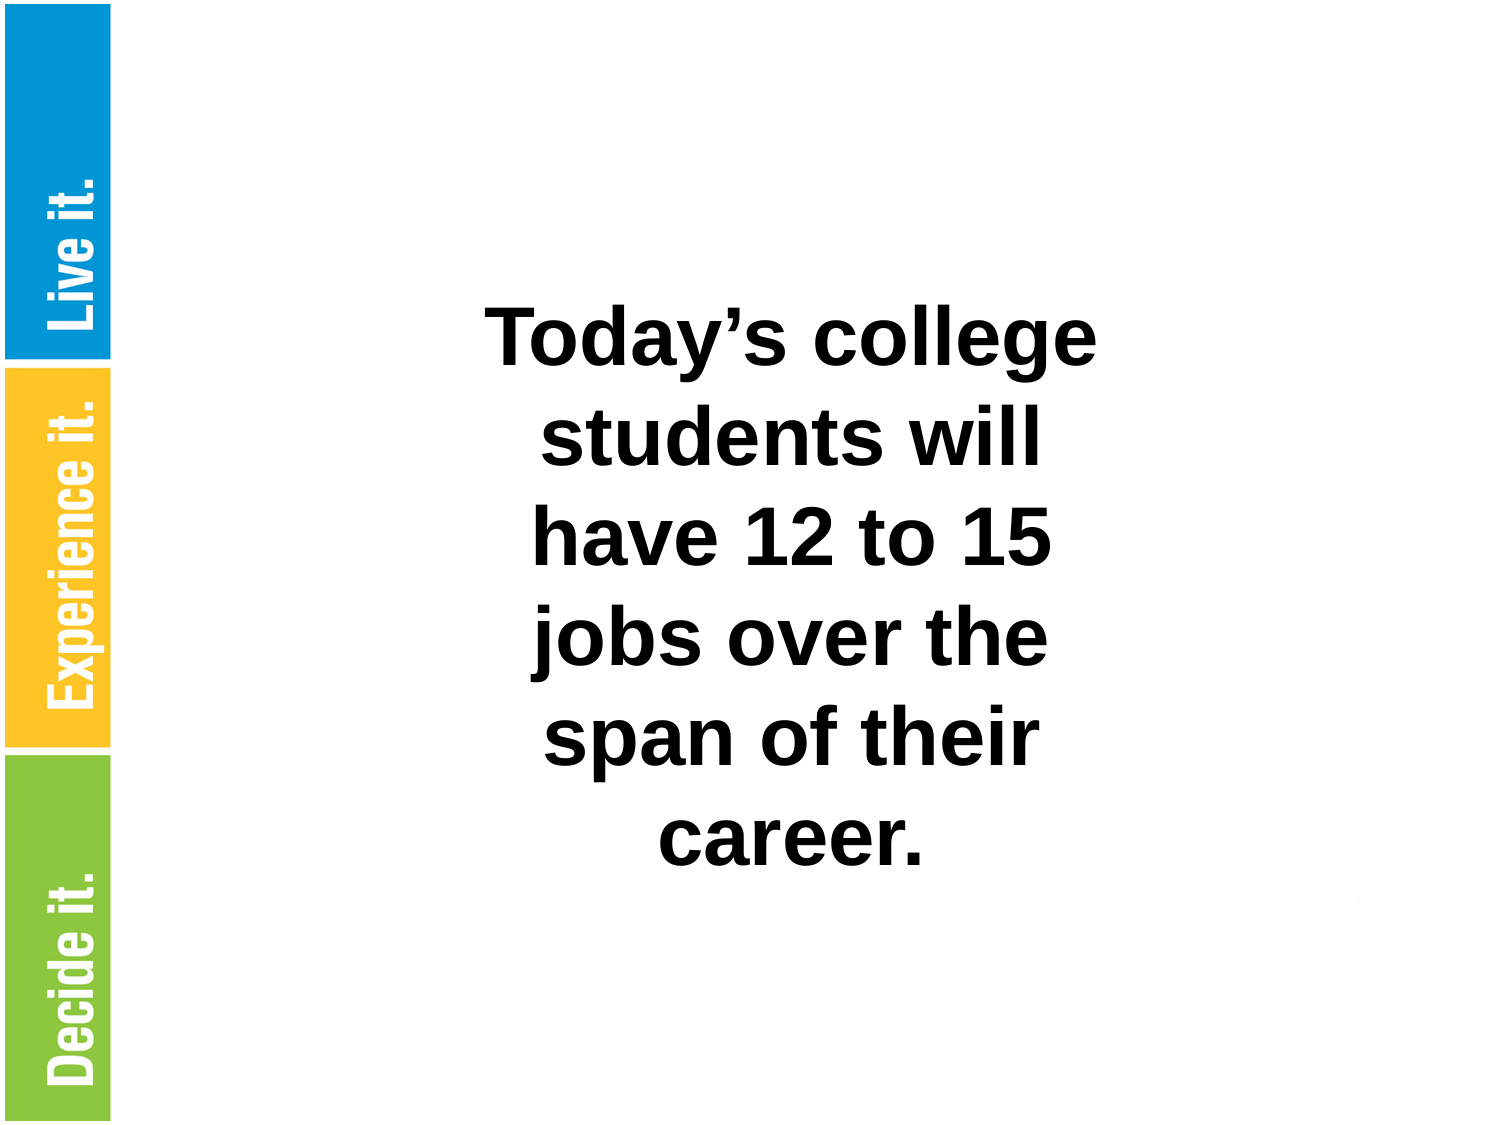

Today’s college students will have 12 to 15 jobs over the span of their career.